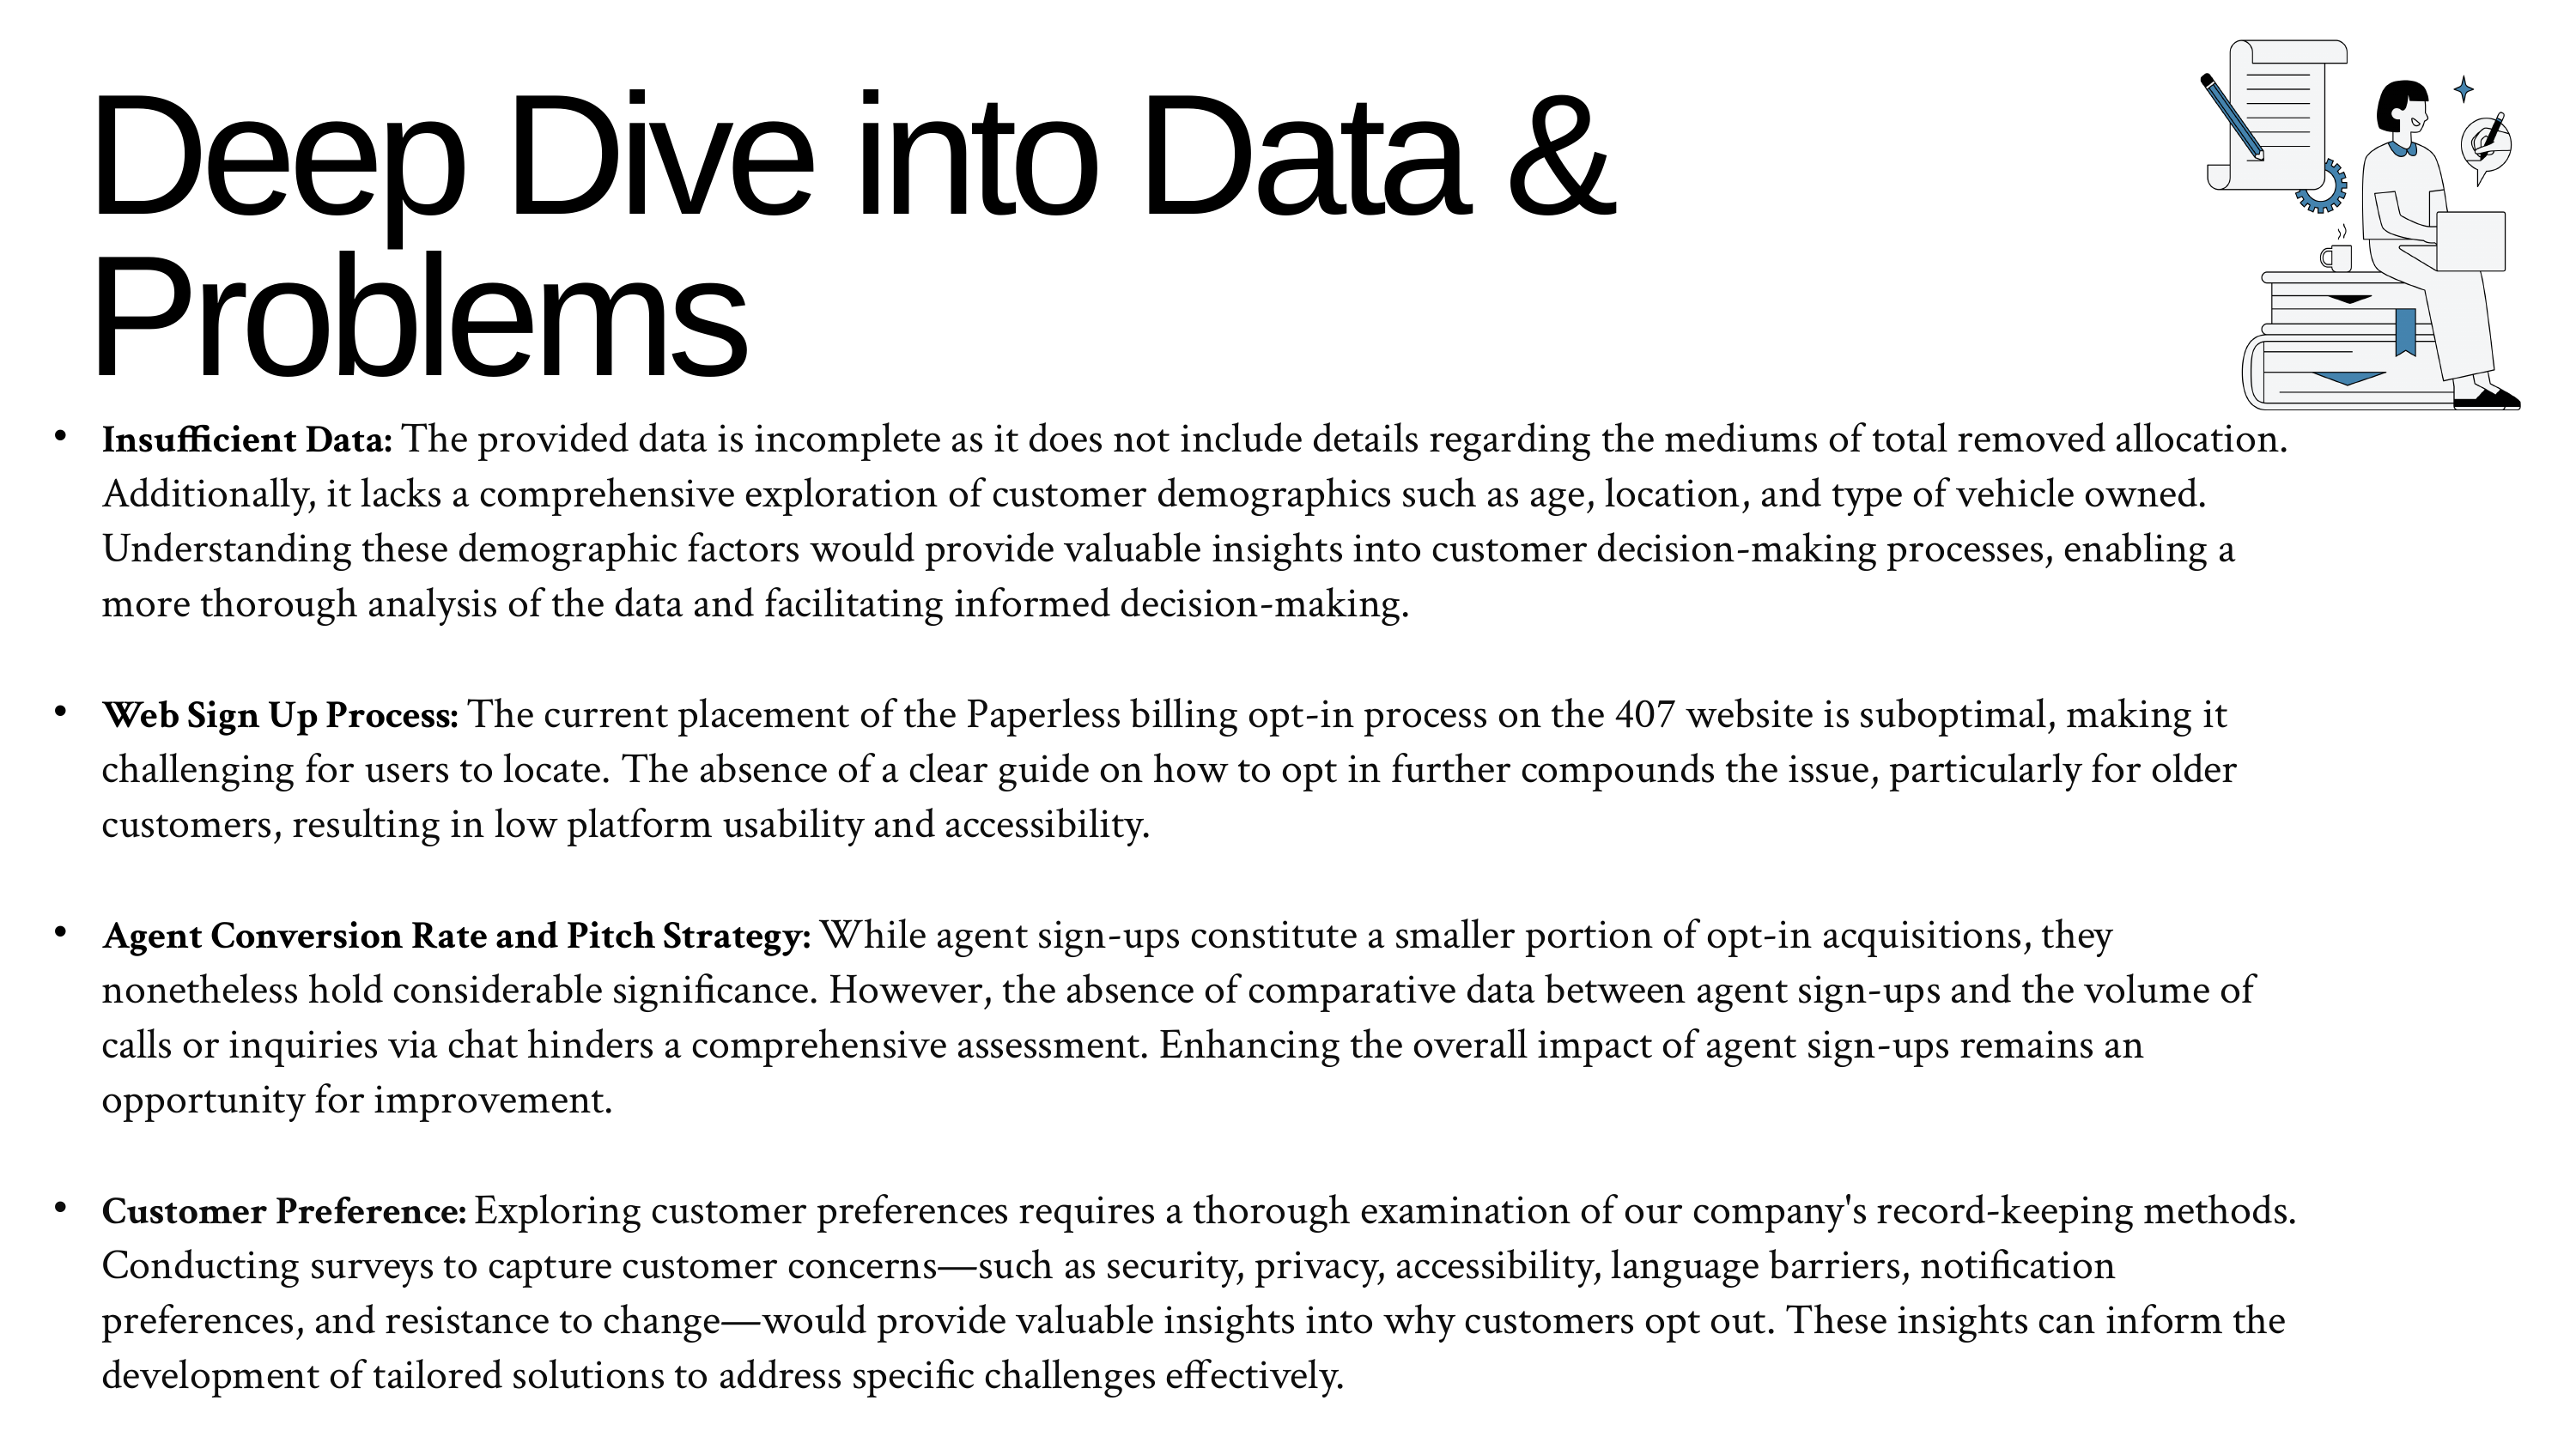

Deep Dive into Data & Problems
Insufficient Data: The provided data is incomplete as it does not include details regarding the mediums of total removed allocation. Additionally, it lacks a comprehensive exploration of customer demographics such as age, location, and type of vehicle owned. Understanding these demographic factors would provide valuable insights into customer decision-making processes, enabling a more thorough analysis of the data and facilitating informed decision-making.

Web Sign Up Process: The current placement of the Paperless billing opt-in process on the 407 website is suboptimal, making it challenging for users to locate. The absence of a clear guide on how to opt in further compounds the issue, particularly for older customers, resulting in low platform usability and accessibility.

Agent Conversion Rate and Pitch Strategy: While agent sign-ups constitute a smaller portion of opt-in acquisitions, they nonetheless hold considerable significance. However, the absence of comparative data between agent sign-ups and the volume of calls or inquiries via chat hinders a comprehensive assessment. Enhancing the overall impact of agent sign-ups remains an opportunity for improvement.

Customer Preference: Exploring customer preferences requires a thorough examination of our company's record-keeping methods. Conducting surveys to capture customer concerns—such as security, privacy, accessibility, language barriers, notification preferences, and resistance to change—would provide valuable insights into why customers opt out. These insights can inform the development of tailored solutions to address specific challenges effectively.